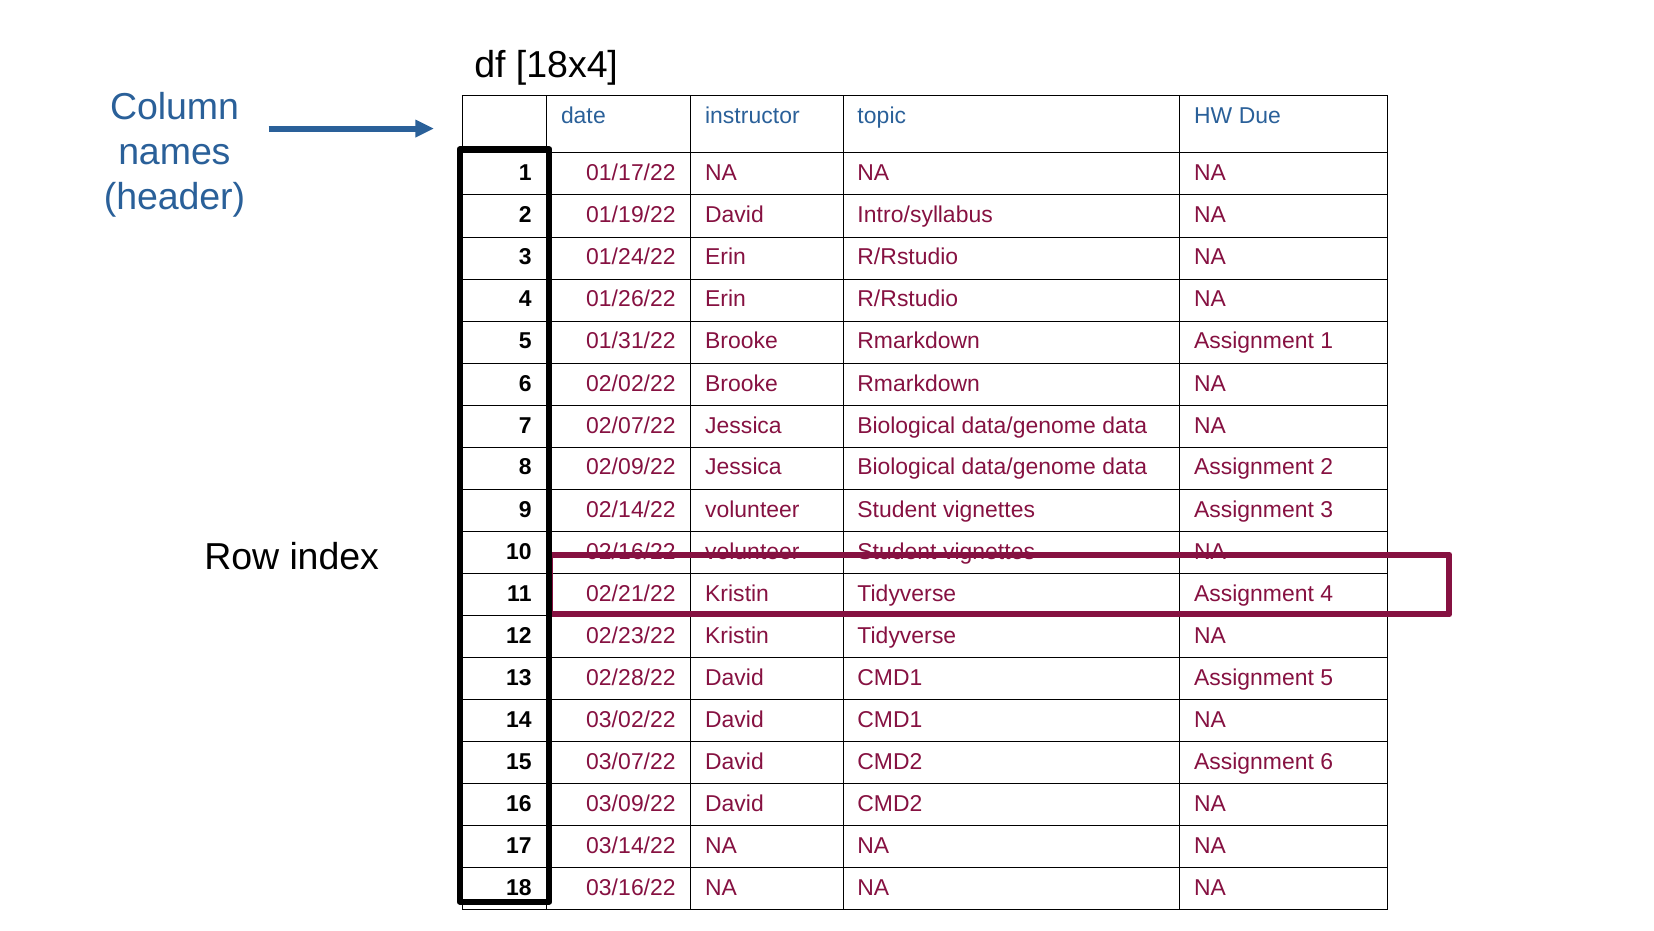

df [18x4]
Column names (header)
|  | date | instructor | topic | HW Due |
| --- | --- | --- | --- | --- |
| 1 | 01/17/22 | NA | NA | NA |
| 2 | 01/19/22 | David | Intro/syllabus | NA |
| 3 | 01/24/22 | Erin | R/Rstudio | NA |
| 4 | 01/26/22 | Erin | R/Rstudio | NA |
| 5 | 01/31/22 | Brooke | Rmarkdown | Assignment 1 |
| 6 | 02/02/22 | Brooke | Rmarkdown | NA |
| 7 | 02/07/22 | Jessica | Biological data/genome data | NA |
| 8 | 02/09/22 | Jessica | Biological data/genome data | Assignment 2 |
| 9 | 02/14/22 | volunteer | Student vignettes | Assignment 3 |
| 10 | 02/16/22 | volunteer | Student vignettes | NA |
| 11 | 02/21/22 | Kristin | Tidyverse | Assignment 4 |
| 12 | 02/23/22 | Kristin | Tidyverse | NA |
| 13 | 02/28/22 | David | CMD1 | Assignment 5 |
| 14 | 03/02/22 | David | CMD1 | NA |
| 15 | 03/07/22 | David | CMD2 | Assignment 6 |
| 16 | 03/09/22 | David | CMD2 | NA |
| 17 | 03/14/22 | NA | NA | NA |
| 18 | 03/16/22 | NA | NA | NA |

Row index